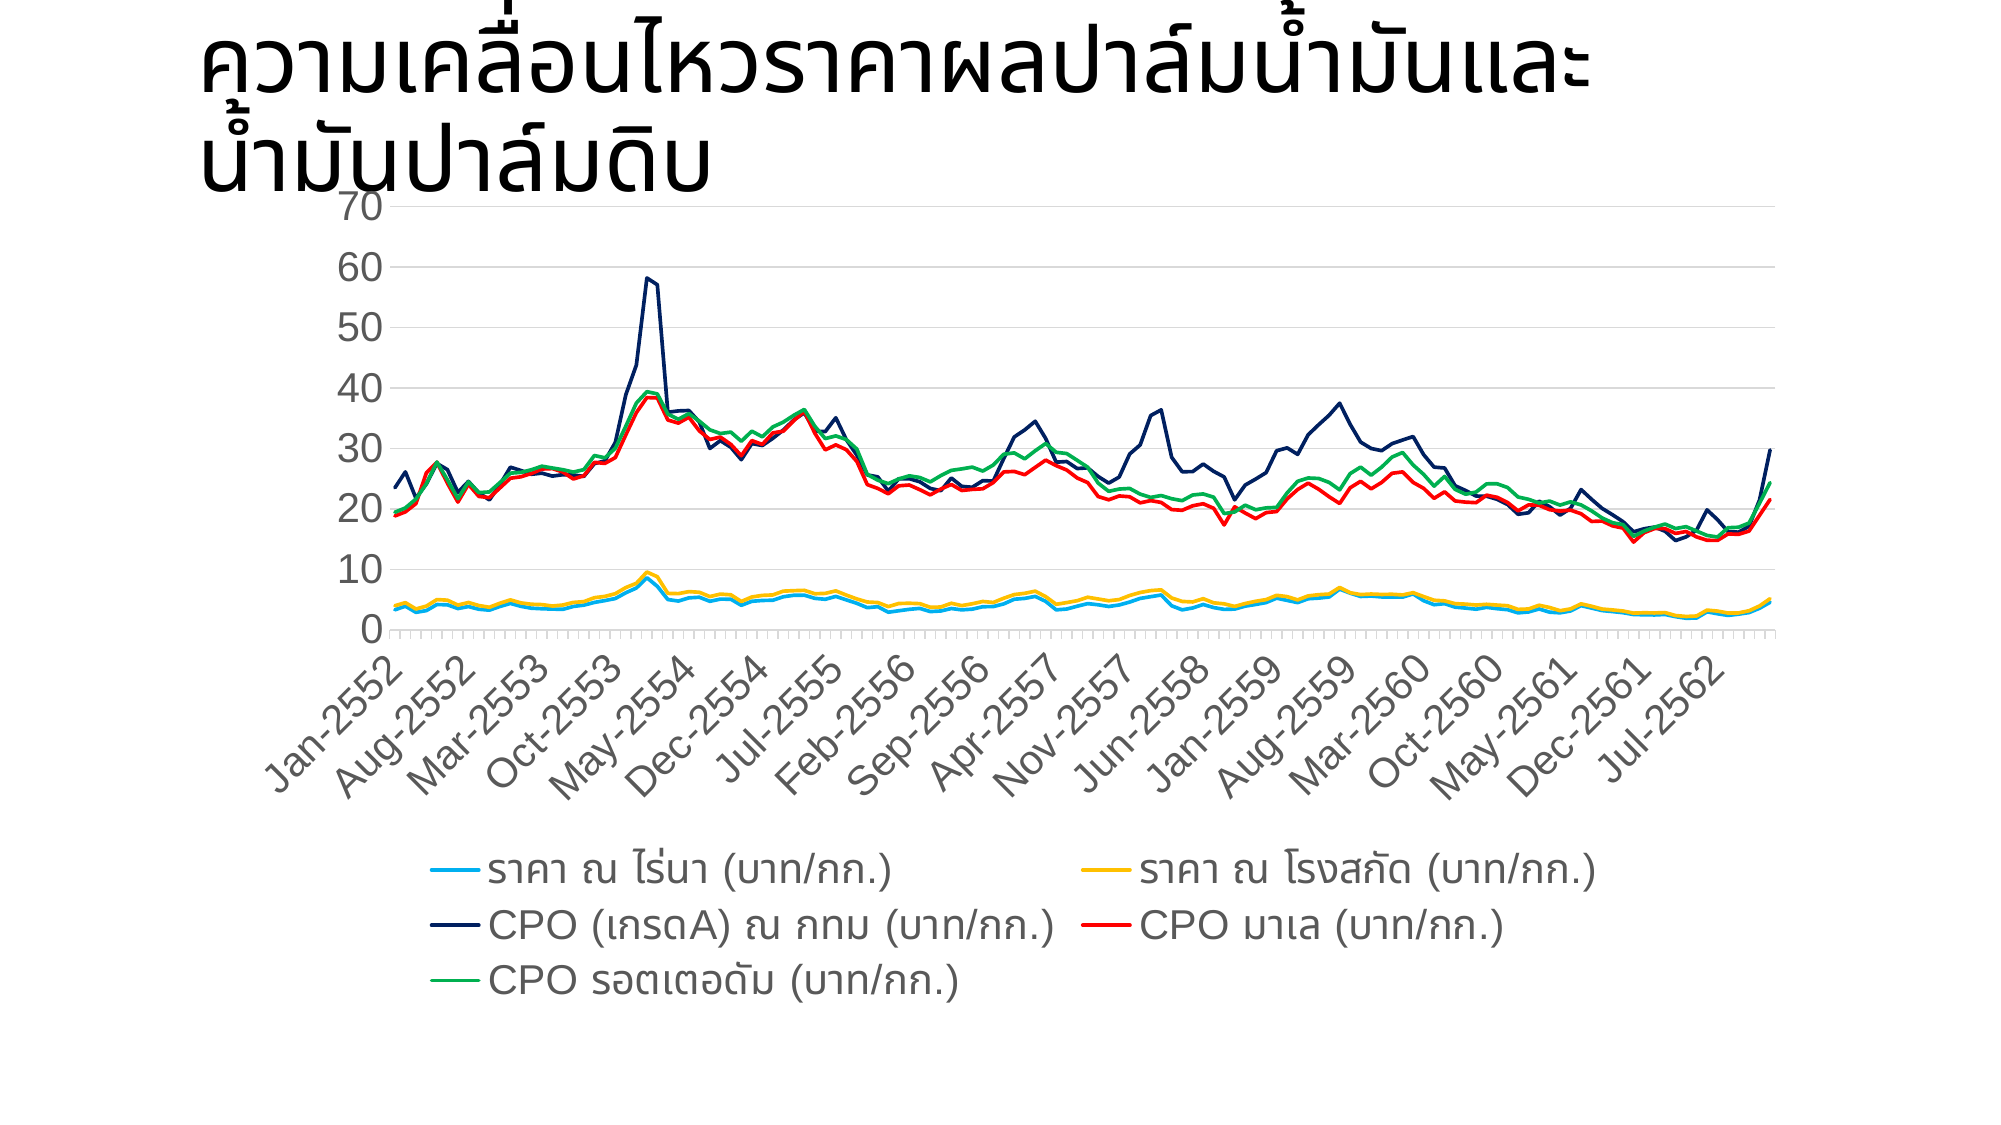

# ความเคลื่อนไหวราคาผลปาล์มน้ำมันและน้ำมันปาล์มดิบ

### Chart

| Category | ราคา ณ ไร่นา (บาท/กก.) | ราคา ณ โรงสกัด (บาท/กก.) | CPO (เกรดA) ณ กทม (บาท/กก.) | CPO มาเล (บาท/กก.) | CPO รอตเตอดัม (บาท/กก.) |
|---|---|---|---|---|---|
| 238140 | 3.31 | 3.98 | 23.5 | 18.834006633 | 19.451348 |
| 238171 | 3.9 | 4.49 | 26.12 | 19.523768832000002 | 20.1664415 |
| 238200 | 2.89 | 3.44 | 21.79 | 20.880129264 | 21.6403044 |
| 238231 | 3.18 | 3.92 | 24.16 | 25.988536287 | 24.176642899999997 |
| 238261 | 4.18 | 5.0 | 27.52 | 27.725126442 | 27.7487127 |
| 238292 | 4.14 | 4.9 | 26.5 | 24.257773425 | 24.824502600000002 |
| 238322 | 3.51 | 4.09 | 22.72 | 21.130030478000002 | 21.698683499999998 |
| 238353 | 3.84 | 4.52 | 24.56 | 24.083632670000004 | 24.477347999999996 |
| 238384 | 3.39 | 4.01 | 22.65 | 22.068553250000004 | 22.695794100000004 |
| 238414 | 3.25 | 3.73 | 21.48 | 21.866994072 | 22.813237199999996 |
| 238445 | 3.85 | 4.39 | 24.0 | 23.46472882 | 24.35695 |
| 238475 | 4.36 | 4.95 | 26.9 | 25.07897025 | 25.913056 |
| 238506 | 3.88 | 4.45 | 26.36 | 25.313771762000005 | 26.044527199999997 |
| 238537 | 3.57 | 4.22 | 25.73 | 25.857782093 | 26.476202800000003 |
| 238565 | 3.48 | 4.17 | 25.92 | 26.5977924 | 27.068808999999998 |
| 238596 | 3.42 | 3.93 | 25.43 | 26.671498999 | 26.769518200000004 |
| 238626 | 3.38 | 4.1 | 25.66 | 26.101424696000002 | 26.479285 |
| 238657 | 3.86 | 4.53 | 25.61 | 24.9505578 | 26.09658 |
| 238687 | 4.08 | 4.65 | 25.38 | 25.484931504000002 | 26.5009932 |
| 238718 | 4.53 | 5.31 | 27.49 | 27.707869288999998 | 28.8332055 |
| 238749 | 4.83 | 5.52 | 27.95 | 27.523937699999998 | 28.442523 |
| 238779 | 5.17 | 5.97 | 31.01 | 28.493615843000004 | 30.035285000000002 |
| 238810 | 6.13 | 7.0 | 38.91 | 32.26481861 | 33.701075 |
| 238840 | 6.92 | 7.7 | 43.8 | 35.924670719999995 | 37.509978600000004 |
| 238871 | 8.63 | 9.57 | 58.2 | 38.419851312 | 39.3942322 |
| 238902 | 7.19 | 8.79 | 57.07 | 38.345952295000004 | 39.023246 |
| 238930 | 5.01 | 6.02 | 36.0 | 34.710359442 | 35.6776277 |
| 238961 | 4.75 | 5.98 | 36.21 | 34.190833974 | 34.835398 |
| 238991 | 5.28 | 6.31 | 36.28 | 35.1681836 | 35.7645132 |
| 239022 | 5.39 | 6.21 | 34.38 | 32.90682824 | 34.521536 |
| 239052 | 4.71 | 5.49 | 30.0 | 31.4868349 | 33.083409700000004 |
| 239083 | 5.07 | 5.9 | 31.3 | 31.883349919999997 | 32.4726402 |
| 239114 | 5.05 | 5.79 | 30.18 | 30.669505405000002 | 32.700078000000005 |
| 239144 | 4.05 | 4.68 | 28.14 | 28.798960775 | 31.19437 |
| 239175 | 4.71 | 5.43 | 30.81 | 31.298000698 | 32.856807200000006 |
| 239205 | 4.85 | 5.69 | 30.49 | 30.666764774999997 | 31.9227394 |
| 239236 | 4.89 | 5.77 | 31.68 | 32.57441365 | 33.567508800000006 |
| 239267 | 5.46 | 6.39 | 33.05 | 32.8478511 | 34.3549986 |
| 239295 | 5.71 | 6.47 | 34.72 | 34.609919038 | 35.4907655 |
| 239326 | 5.73 | 6.53 | 35.91 | 36.147567104000004 | 36.4574958 |
| 239356 | 5.2 | 5.96 | 32.87 | 32.518050411 | 33.660002399999996 |
| 239387 | 5.04 | 6.02 | 32.79 | 29.760140991 | 31.6325408 |
| 239417 | 5.52 | 6.44 | 35.08 | 30.594811005 | 32.0844524 |
| 239448 | 4.95 | 5.74 | 31.46 | 29.797646137 | 31.47529 |
| 239479 | 4.38 | 5.1 | 28.9 | 27.864960872000005 | 29.901250800000003 |
| 239509 | 3.66 | 4.6 | 25.62 | 24.024506822399996 | 25.71519384 |
| 239540 | 3.82 | 4.51 | 25.3 | 23.383530729 | 24.753423 |
| 239570 | 2.91 | 3.83 | 22.95 | 22.506155177 | 24.174243399999998 |
| 239601 | 3.15 | 4.35 | 25.0 | 23.827835196000002 | 24.9607424 |
| 239632 | 3.38 | 4.39 | 25.0 | 23.958191832 | 25.47349 |
| 239661 | 3.54 | 4.32 | 24.49 | 23.186218292 | 25.1913324 |
| 239692 | 3.01 | 3.73 | 23.39 | 22.326979997000002 | 24.474757199999996 |
| 239722 | 3.11 | 3.77 | 23.02 | 23.275237084000004 | 25.5034908 |
| 239753 | 3.52 | 4.39 | 25.12 | 24.05309864 | 26.3771136 |
| 239783 | 3.3 | 4.0 | 23.73 | 23.044782959999996 | 26.617024 |
| 239814 | 3.41 | 4.3 | 23.58 | 23.231425932 | 26.9090775 |
| 239845 | 3.81 | 4.68 | 24.68 | 23.326955158 | 26.2626705 |
| 239875 | 3.84 | 4.52 | 24.62 | 24.366768880000002 | 27.2667402 |
| 239906 | 4.28 | 5.22 | 28.34 | 26.121148994999995 | 29.051291499999998 |
| 239936 | 5.05 | 5.83 | 31.9 | 26.196770036 | 29.265168200000005 |
| 239967 | 5.19 | 6.03 | 33.07 | 25.657110842999998 | 28.2820768 |
| 239998 | 5.52 | 6.39 | 34.5 | 26.874806595 | 29.6146164 |
| 240026 | 4.7 | 5.48 | 31.65 | 28.072533126 | 30.820261 |
| 240057 | 3.3 | 4.21 | 27.73 | 27.154785507999996 | 29.359876200000002 |
| 240087 | 3.43 | 4.5 | 27.84 | 26.429759355999998 | 29.1632022 |
| 240118 | 3.9 | 4.81 | 26.68 | 25.117193539999995 | 28.032433000000005 |
| 240148 | 4.33 | 5.39 | 26.8 | 24.356973894 | 26.9037246 |
| 240179 | 4.14 | 5.09 | 25.36 | 22.0449618 | 24.267789 |
| 240210 | 3.85 | 4.8 | 24.27 | 21.516620231 | 22.907035000000004 |
| 240240 | 4.11 | 5.0 | 25.27 | 22.143634463999998 | 23.2865327 |
| 240271 | 4.59 | 5.67 | 29.08 | 22.011039056999998 | 23.3917341 |
| 240301 | 5.19 | 6.17 | 30.59 | 21.001206869999997 | 22.450204 |
| 240332 | 5.47 | 6.48 | 35.44 | 21.375033684 | 21.8986514 |
| 240363 | 5.76 | 6.61 | 36.39 | 21.07339584 | 22.21965 |
| 240391 | 3.97 | 5.26 | 28.54 | 19.894663238999996 | 21.683702 |
| 240422 | 3.3 | 4.69 | 26.15 | 19.770198191999995 | 21.368458199999996 |
| 240452 | 3.61 | 4.61 | 26.17 | 20.513659374000003 | 22.306148999999998 |
| 240483 | 4.19 | 5.14 | 27.43 | 20.857181179999994 | 22.475848000000003 |
| 240513 | 3.68 | 4.46 | 26.22 | 20.105281014 | 21.9460252 |
| 240544 | 3.37 | 4.29 | 25.29 | 17.353068787999998 | 19.225735 |
| 240575 | 3.42 | 3.86 | 21.5 | 20.345197080000002 | 19.5009282 |
| 240605 | 3.91 | 4.34 | 23.94 | 19.325790723999997 | 20.6251425 |
| 240636 | 4.19 | 4.71 | 24.94 | 18.387194724 | 19.856849999999998 |
| 240666 | 4.51 | 5.0 | 26.0 | 19.395664434 | 20.177515600000003 |
| 240697 | 5.23 | 5.7 | 29.63 | 19.563441336 | 20.255428199999997 |
| 240728 | 4.86 | 5.48 | 30.1 | 21.657247556 | 22.651099199999997 |
| 240756 | 4.5 | 4.95 | 29.02 | 23.206530744 | 24.564834 |
| 240787 | 5.13 | 5.6 | 32.26 | 24.264238509 | 25.116256 |
| 240817 | 5.24 | 5.81 | 33.93 | 23.256253839999996 | 25.042191700000004 |
| 240848 | 5.43 | 5.91 | 35.5 | 22.014204291 | 24.386670000000002 |
| 240878 | 6.73 | 7.02 | 37.49 | 20.897623281999998 | 23.1540896 |
| 240909 | 6.06 | 6.13 | 34.0 | 23.49249705 | 25.836045000000002 |
| 240940 | 5.51 | 5.83 | 31.05 | 24.564770958 | 26.921544699999995 |
| 240970 | 5.58 | 5.91 | 30.0 | 23.320804103999997 | 25.5783045 |
| 241001 | 5.44 | 5.85 | 29.63 | 24.38568782 | 26.9111892 |
| 241031 | 5.44 | 5.87 | 30.8 | 25.893056889 | 28.581792399999998 |
| 241062 | 5.41 | 5.77 | 31.4 | 26.125093464 | 29.339028000000003 |
| 241093 | 5.93 | 6.14 | 31.97 | 24.383824 | 27.2623892 |
| 241122 | 4.81 | 5.49 | 28.97 | 23.403031432 | 25.709175 |
| 241153 | 4.15 | 4.89 | 26.91 | 21.747461755 | 23.770840200000002 |
| 241183 | 4.32 | 4.78 | 26.77 | 22.826259920000005 | 25.380412500000002 |
| 241214 | 3.75 | 4.32 | 23.84 | 21.313964967 | 23.230537499999997 |
| 241244 | 3.59 | 4.24 | 23.05 | 21.122973574000003 | 22.426783200000003 |
| 241275 | 3.4 | 4.1 | 22.13 | 21.034048287 | 22.7884296 |
| 241306 | 3.72 | 4.21 | 22.11 | 22.277885825 | 24.148670000000003 |
| 241336 | 3.49 | 4.09 | 21.59 | 21.918564109000002 | 24.158219999999996 |
| 241367 | 3.33 | 3.98 | 20.73 | 21.059184981999998 | 23.529617 |
| 241397 | 2.8 | 3.37 | 19.12 | 19.676010399 | 21.974631 |
| 241428 | 2.95 | 3.44 | 19.36 | 20.668700161999997 | 21.593535600000003 |
| 241459 | 3.44 | 4.06 | 21.28 | 20.589616784999997 | 20.972574 |
| 241487 | 2.92 | 3.69 | 20.37 | 19.870742934 | 21.2963394 |
| 241518 | 2.81 | 3.16 | 18.97 | 19.63732342 | 20.631176 |
| 241548 | 3.11 | 3.45 | 20.1 | 19.798753671 | 21.1733289 |
| 241579 | 4.0 | 4.29 | 23.2 | 19.195089605999996 | 20.66525 |
| 241609 | 3.59 | 3.89 | 21.59 | 17.931225941999998 | 19.672948500000004 |
| 241640 | 3.18 | 3.43 | 20.09 | 17.999888759999997 | 18.50328 |
| 241671 | 3.01 | 3.29 | 19.03 | 17.197278768 | 17.7100272 |
| 241701 | 2.83 | 3.11 | 17.89 | 16.826884704 | 17.40154 |
| 241732 | 2.52 | 2.76 | 16.22 | 14.518888704 | 15.469650000000001 |
| 241762 | 2.49 | 2.82 | 16.72 | 16.072011911 | 16.3356501 |
| 241793 | 2.46 | 2.79 | 17.0 | 16.747840470000003 | 16.9877179 |
| 241824 | 2.53 | 2.85 | 16.32 | 16.745772568 | 17.4958498 |
| 241852 | 2.17 | 2.36 | 14.76 | 15.949462463999998 | 16.7569194 |
| 241883 | 1.91 | 2.2 | 15.38 | 16.263186051 | 17.067586499999997 |
| 241913 | 1.94 | 2.28 | 16.47 | 15.379714414 | 16.346517 |
| 241944 | 2.97 | 3.26 | 19.84 | 14.812971592 | 15.6105368 |
| 241974 | 2.65 | 3.09 | 18.22 | 14.789717209 | 15.354601500000001 |
| 242005 | 2.38 | 2.77 | 16.24 | 15.86618101 | 16.8963333 |
| 242036 | 2.58 | 2.79 | 16.16 | 15.79485058 | 16.9663125 |
| 242066 | 2.85 | 3.15 | 17.13 | 16.33693932 | 17.6595 |
| 242097 | 3.56 | 3.94 | 21.48 | 18.951304320000002 | 20.941128 |
| 242127 | 4.55 | 5.14 | 29.75 | 21.561507819 | 24.342389999999998 |